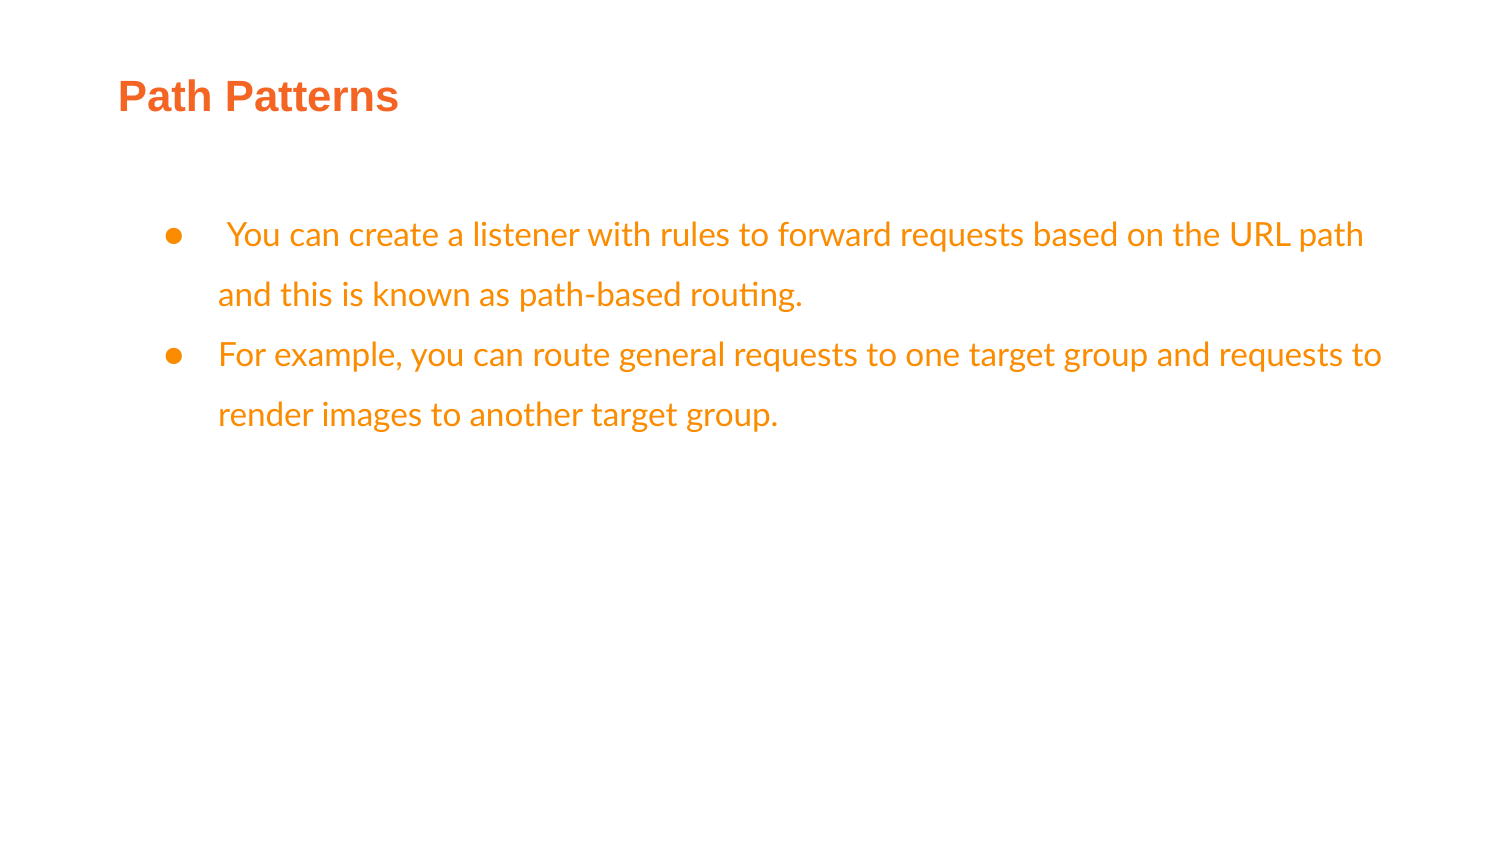

Path Patterns
 You can create a listener with rules to forward requests based on the URL path and this is known as path-based routing.
For example, you can route general requests to one target group and requests to render images to another target group.